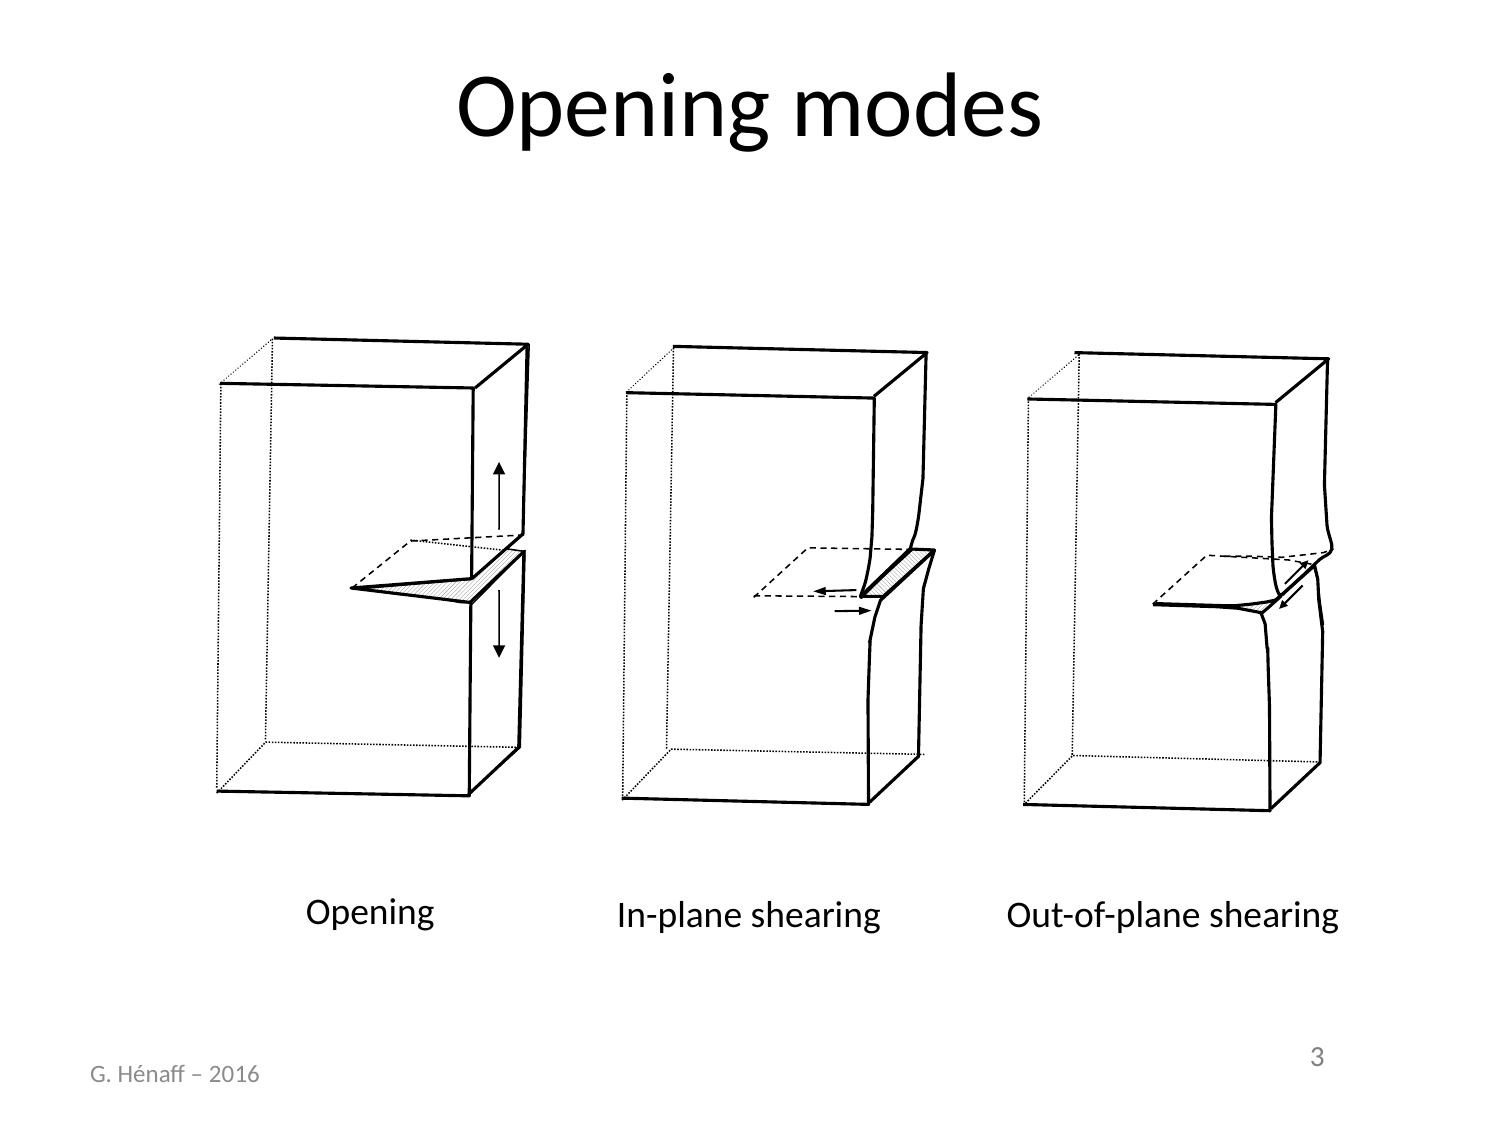

# Opening modes

Opening
In-plane shearing
Out-of-plane shearing
G. Hénaff – 2016